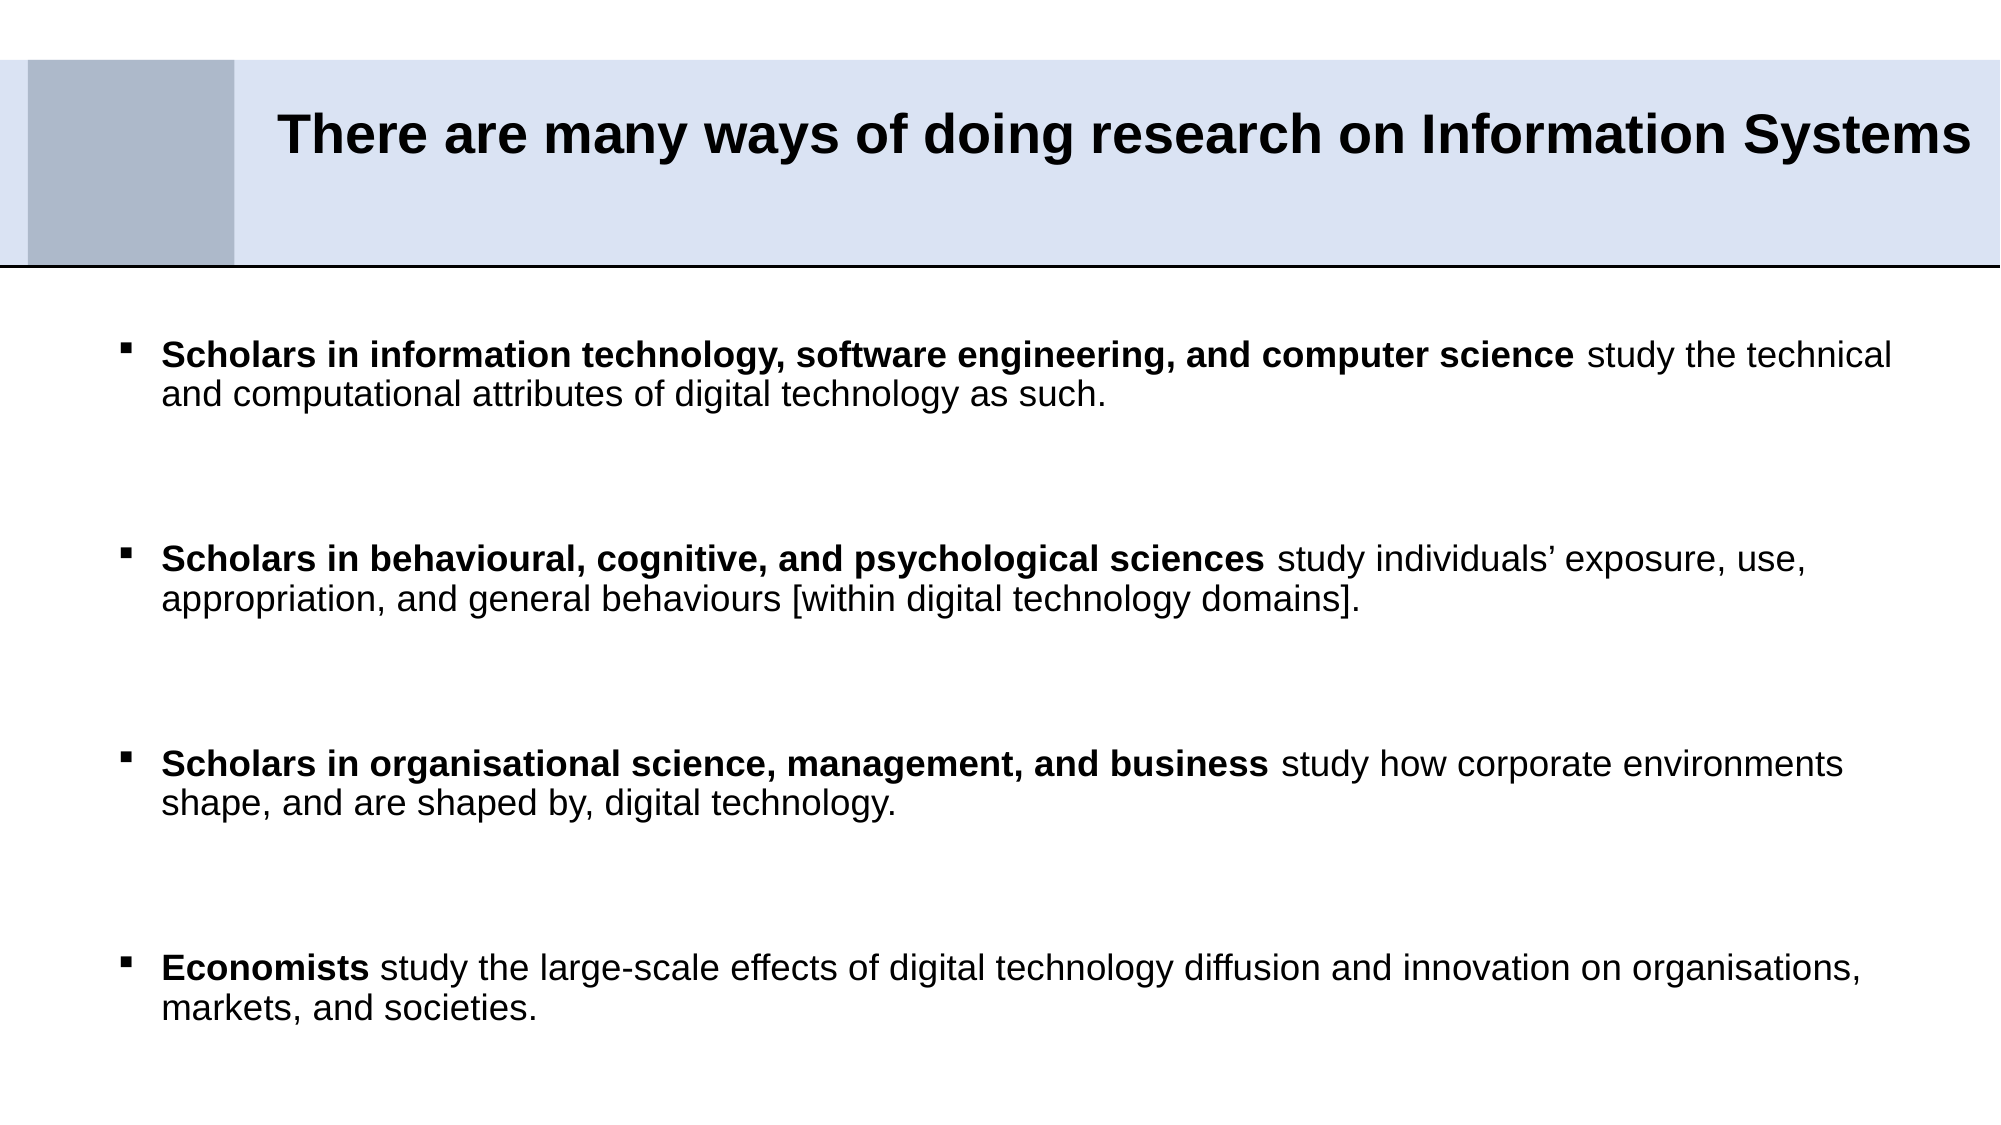

# There are many ways of doing research on Information Systems

Scholars in information technology, software engineering, and computer science study the technical and computational attributes of digital technology as such.

Scholars in behavioural, cognitive, and psychological sciences study individuals’ exposure, use, appropriation, and general behaviours [within digital technology domains].

Scholars in organisational science, management, and business study how corporate environments shape, and are shaped by, digital technology.

Economists study the large-scale effects of digital technology diffusion and innovation on organisations, markets, and societies.